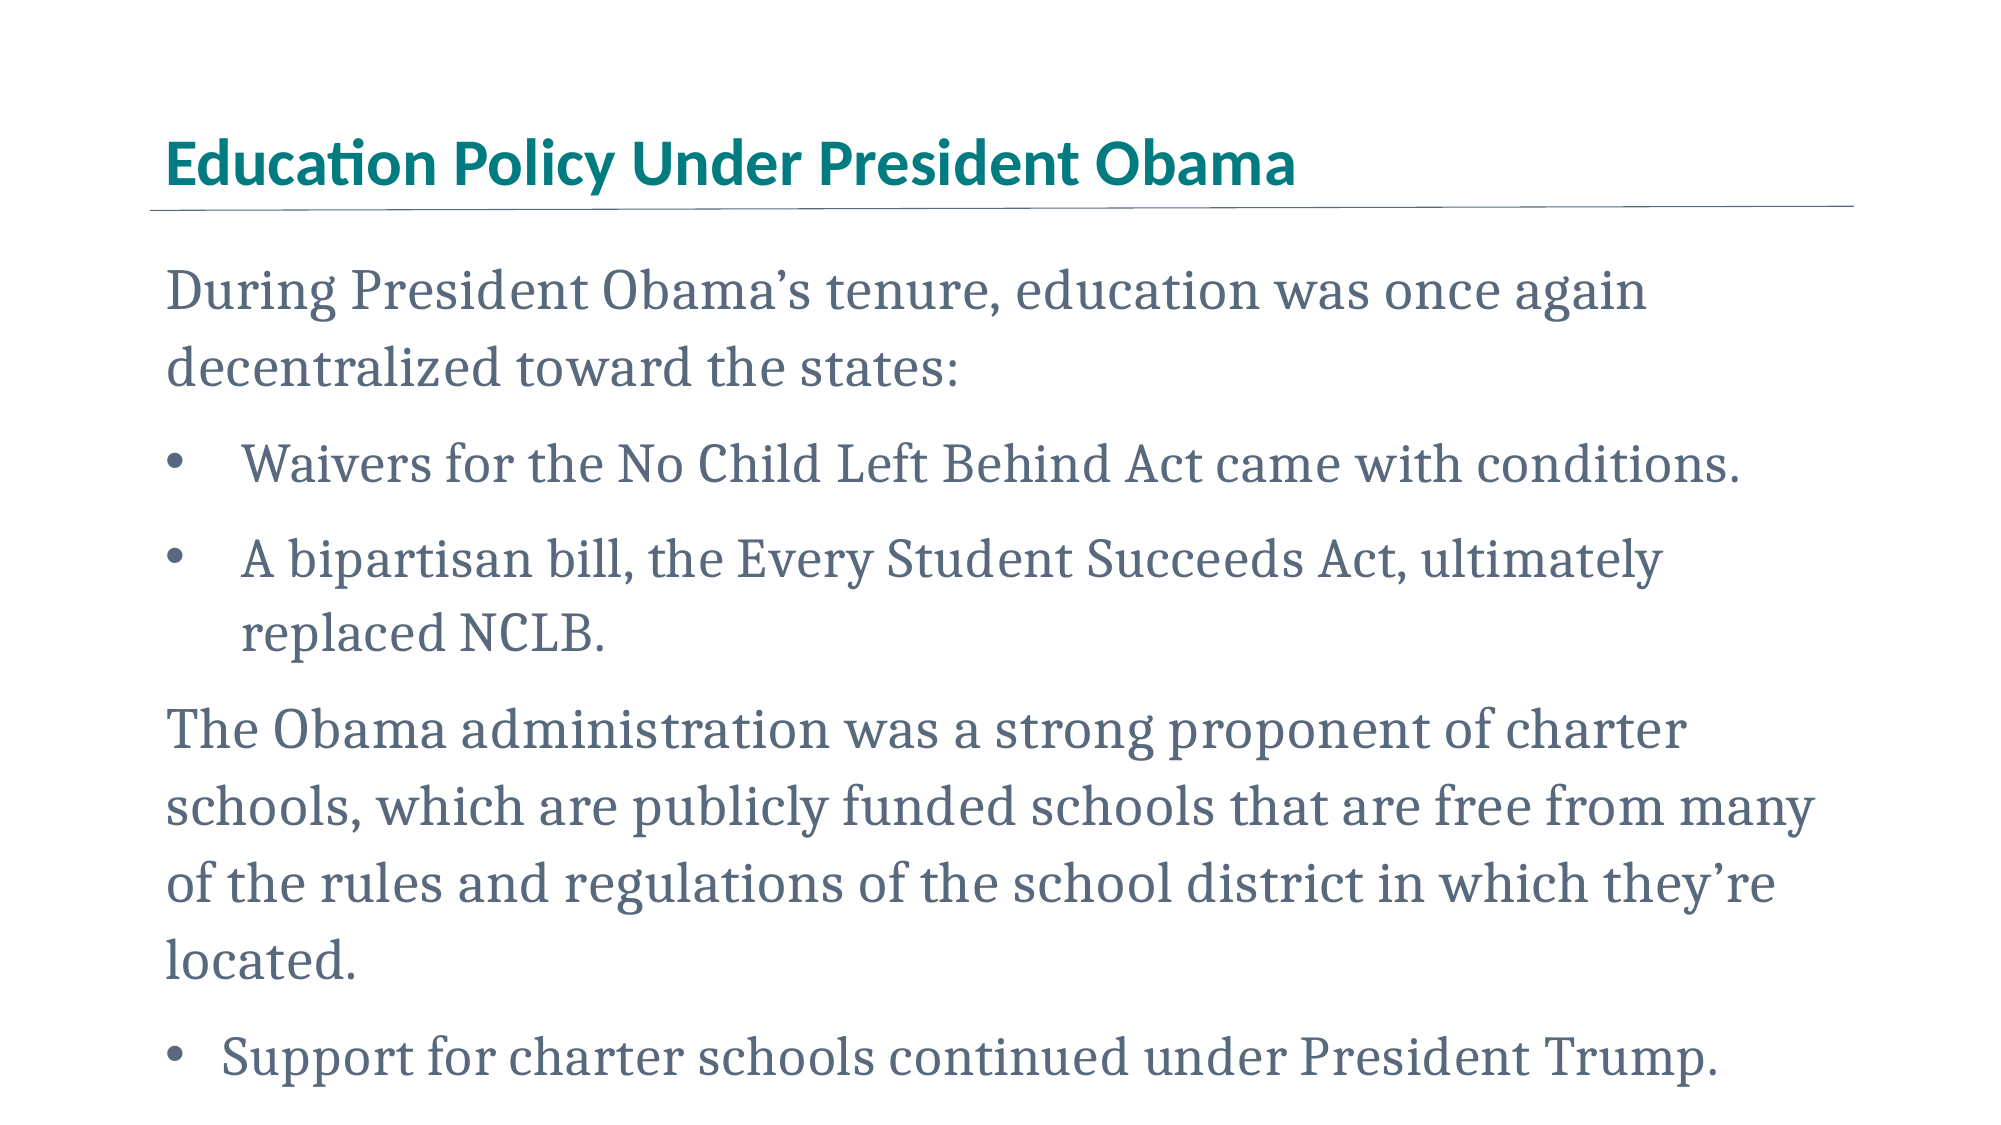

# Education Policy Under President Obama
During President Obama’s tenure, education was once again decentralized toward the states:
Waivers for the No Child Left Behind Act came with conditions.
A bipartisan bill, the Every Student Succeeds Act, ultimately replaced NCLB.
The Obama administration was a strong proponent of charter schools, which are publicly funded schools that are free from many of the rules and regulations of the school district in which they’re located.
Support for charter schools continued under President Trump.